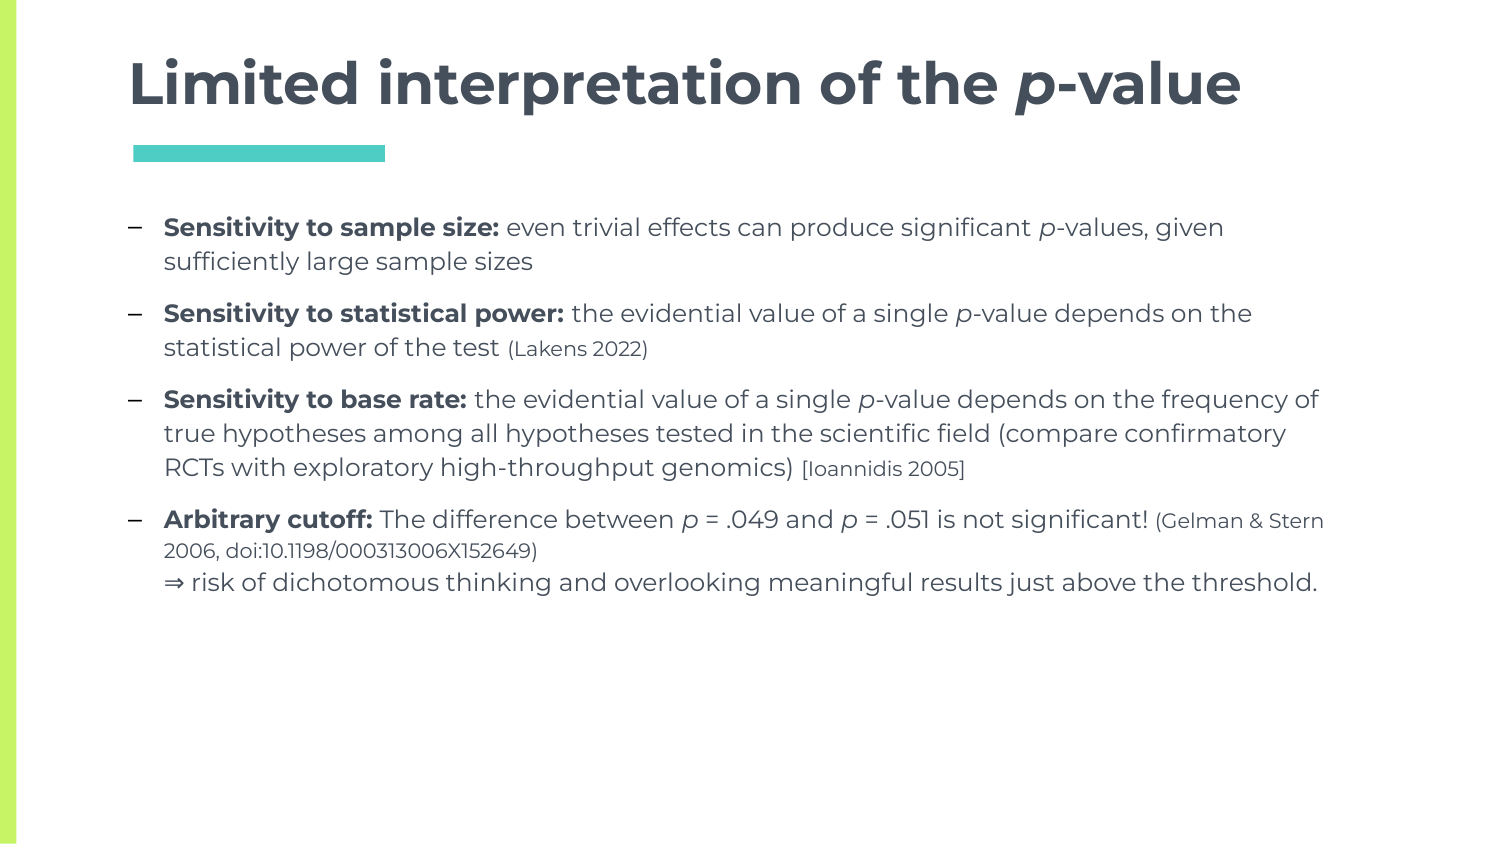

# Limited interpretation of the p-value
Sensitivity to sample size: even trivial effects can produce significant p-values, given sufficiently large sample sizes
Sensitivity to statistical power: the evidential value of a single p-value depends on the statistical power of the test (Lakens 2022)
Sensitivity to base rate: the evidential value of a single p-value depends on the frequency of true hypotheses among all hypotheses tested in the scientific field (compare confirmatory RCTs with exploratory high-throughput genomics) [Ioannidis 2005]
Arbitrary cutoff: The difference between p = .049 and p = .051 is not significant! (Gelman & Stern 2006, doi:10.1198/000313006X152649)
⇒ risk of dichotomous thinking and overlooking meaningful results just above the threshold.
54